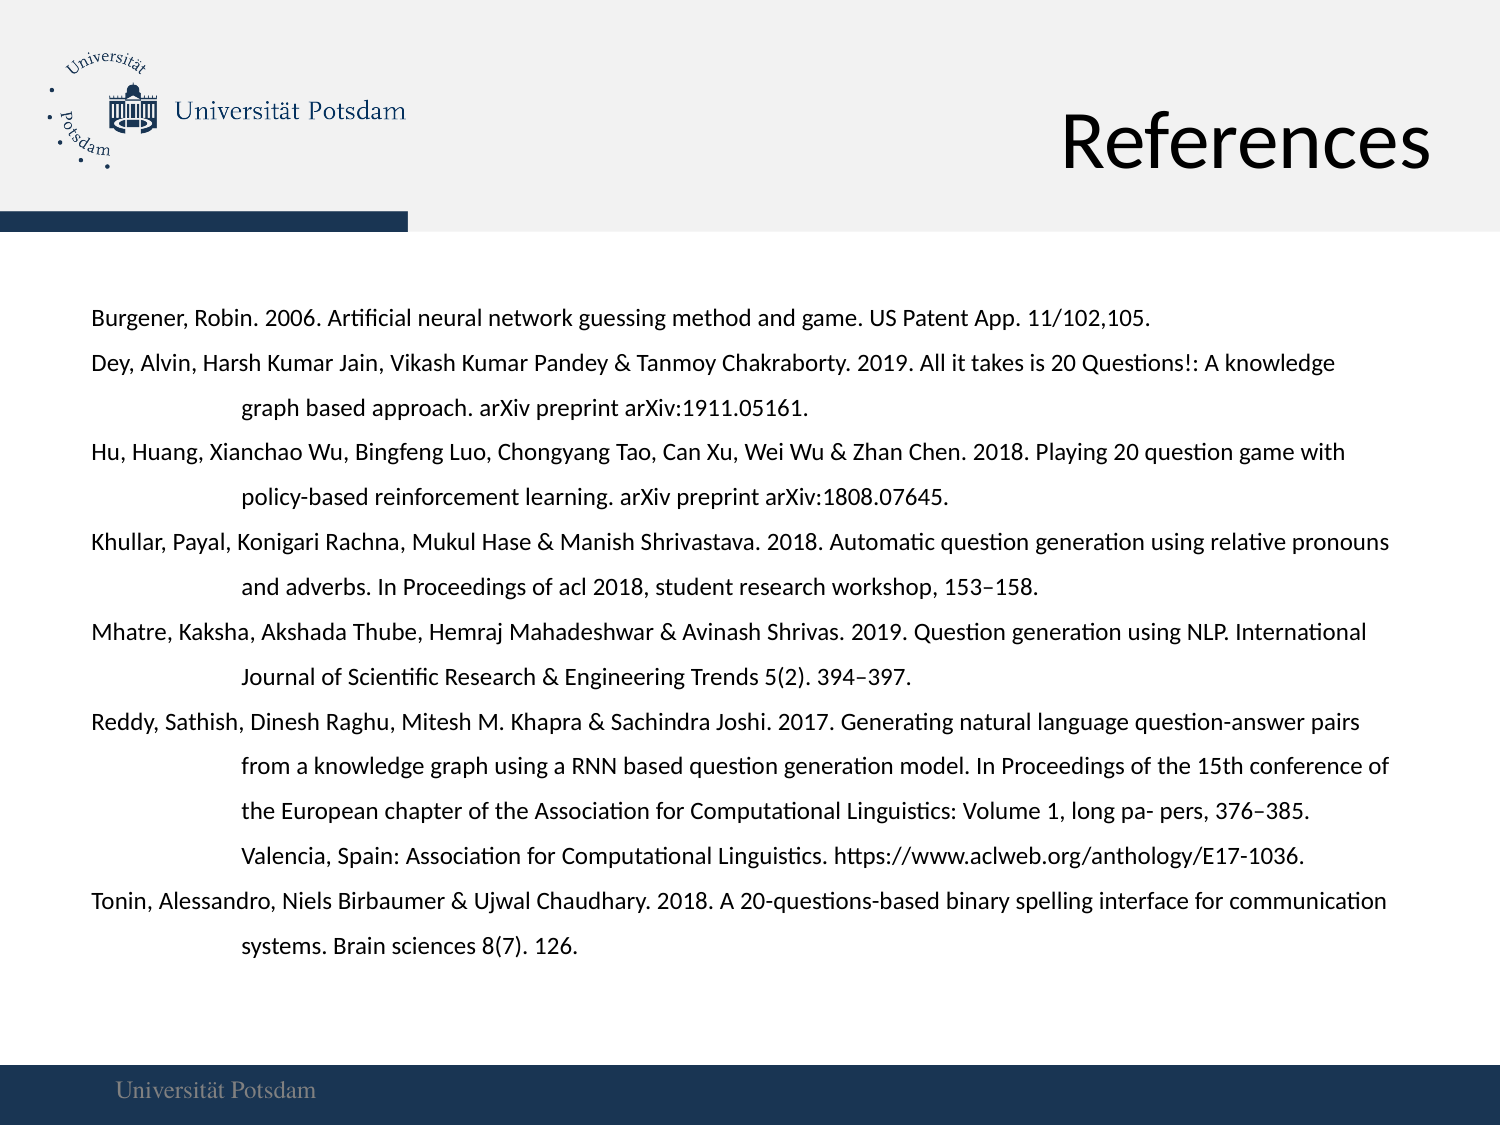

References
Burgener, Robin. 2006. Artificial neural network guessing method and game. US Patent App. 11/102,105.
Dey, Alvin, Harsh Kumar Jain, Vikash Kumar Pandey & Tanmoy Chakraborty. 2019. All it takes is 20 Questions!: A knowledge 	graph based approach. arXiv preprint arXiv:1911.05161.
Hu, Huang, Xianchao Wu, Bingfeng Luo, Chongyang Tao, Can Xu, Wei Wu & Zhan Chen. 2018. Playing 20 question game with 	policy-based reinforcement learning. arXiv preprint arXiv:1808.07645.
Khullar, Payal, Konigari Rachna, Mukul Hase & Manish Shrivastava. 2018. Automatic question generation using relative pronouns 	and adverbs. In Proceedings of acl 2018, student research workshop, 153–158.
Mhatre, Kaksha, Akshada Thube, Hemraj Mahadeshwar & Avinash Shrivas. 2019. Question generation using NLP. International 	Journal of Scientific Research & Engineering Trends 5(2). 394–397.
Reddy, Sathish, Dinesh Raghu, Mitesh M. Khapra & Sachindra Joshi. 2017. Generating natural language question-answer pairs 	from a knowledge graph using a RNN based question generation model. In Proceedings of the 15th conference of 	the European chapter of the Association for Computational Linguistics: Volume 1, long pa- pers, 376–385. 	Valencia, Spain: Association for Computational Linguistics. https://www.aclweb.org/anthology/E17-1036.
Tonin, Alessandro, Niels Birbaumer & Ujwal Chaudhary. 2018. A 20-questions-based binary spelling interface for communication 	systems. Brain sciences 8(7). 126.